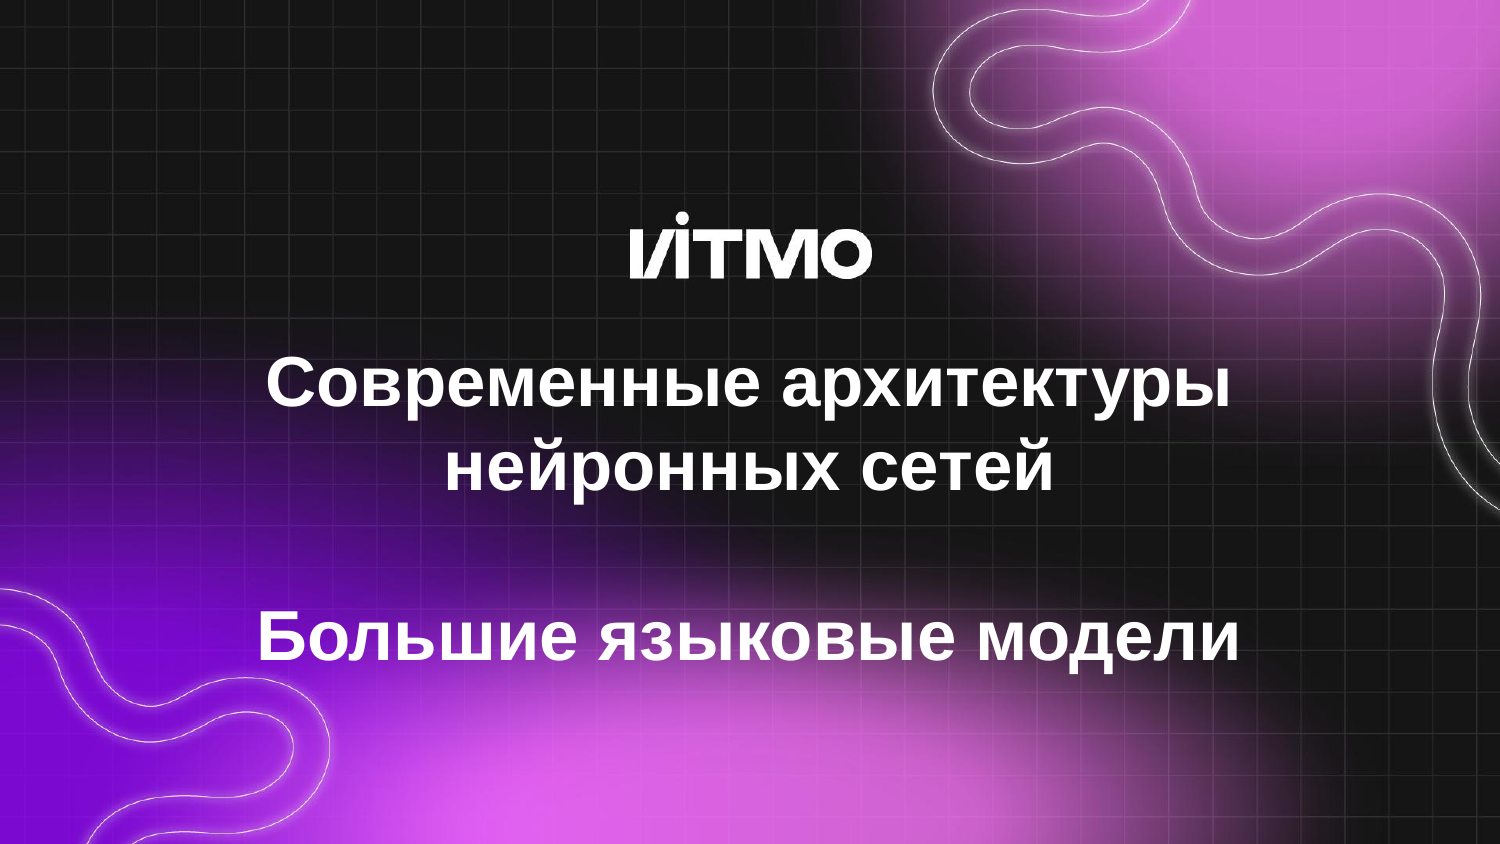

# Современные архитектуры нейронных сетей

Большие языковые модели